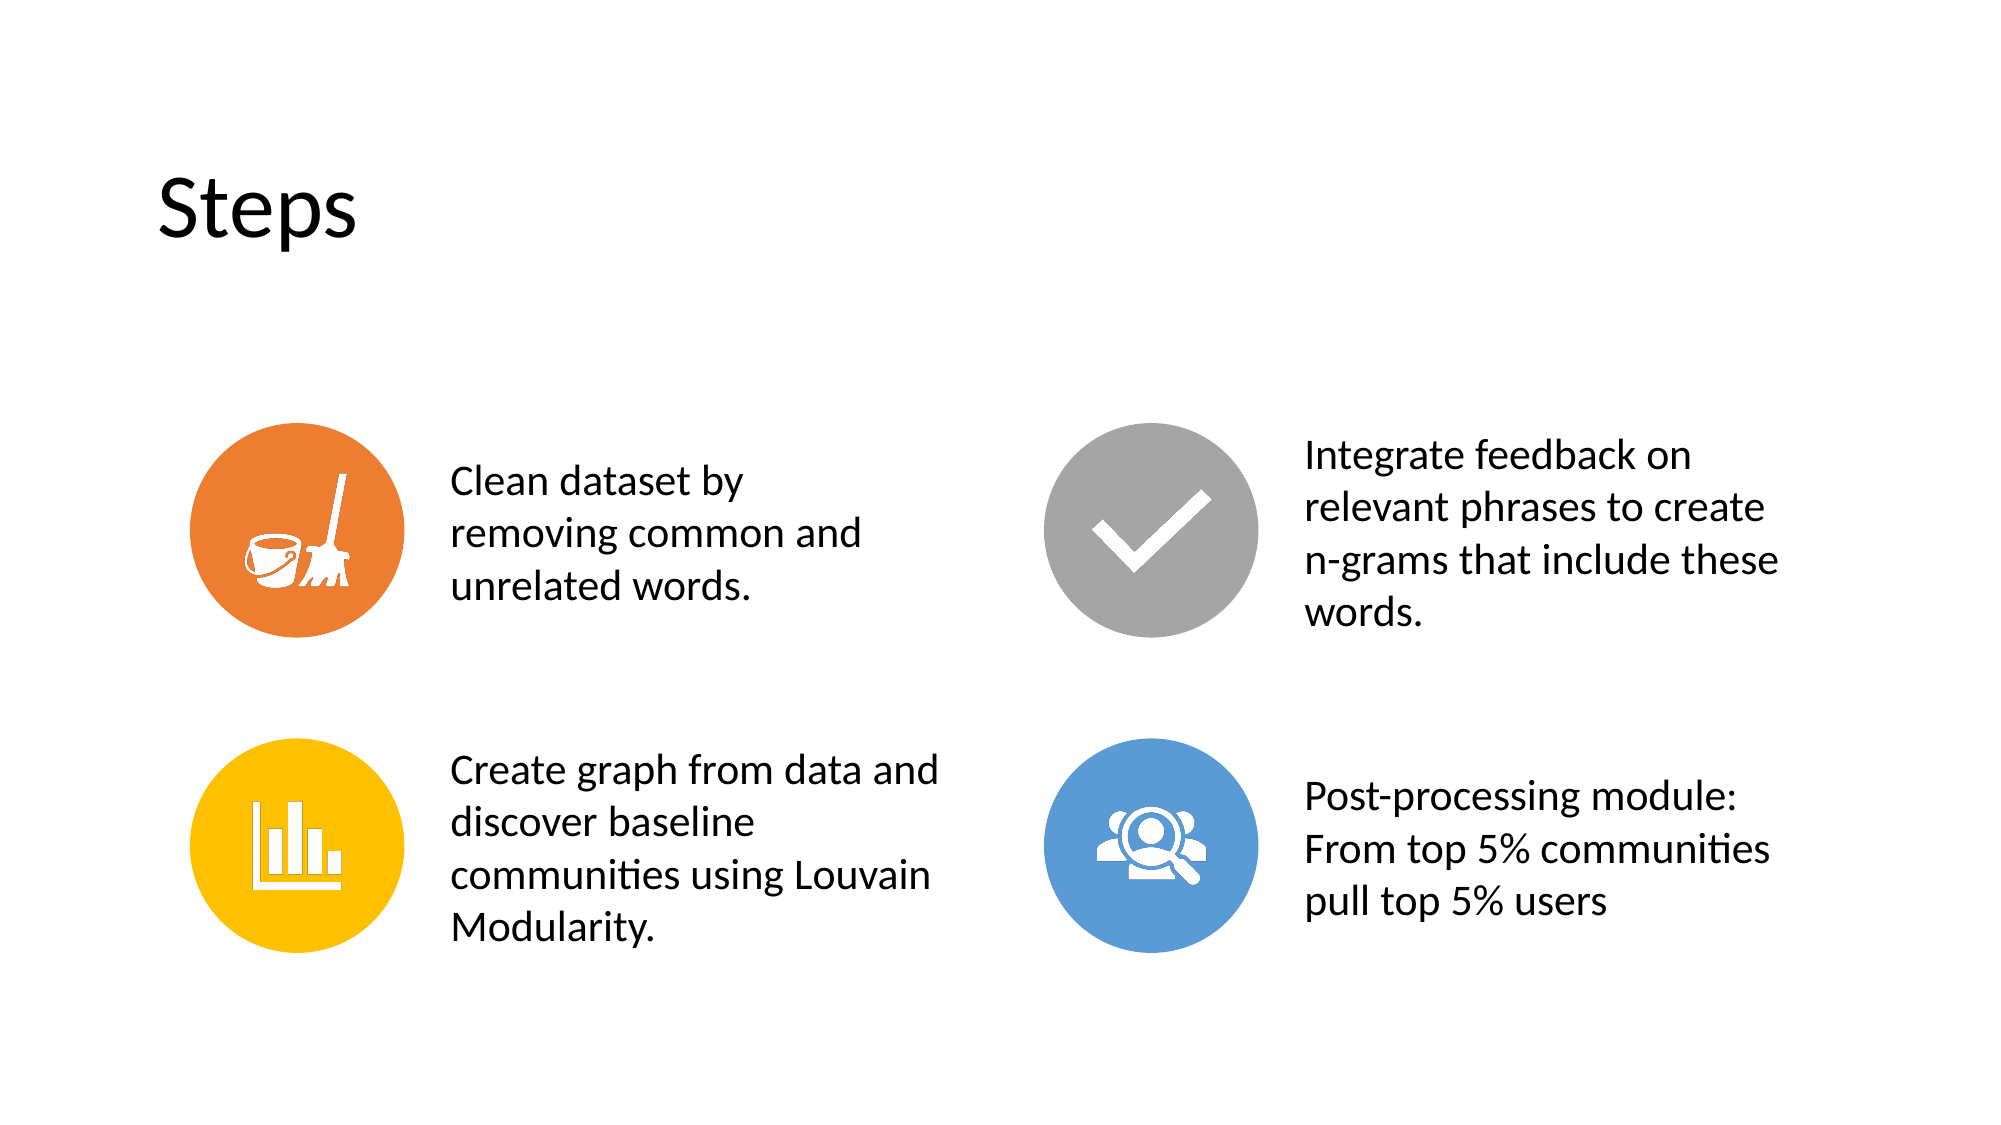

# Steps
Clean dataset by removing common and unrelated words.
Integrate feedback on relevant phrases to create n-grams that include these words.
Create graph from data and discover baseline communities using Louvain Modularity.
Post-processing module:  From top 5% communities pull top 5% users